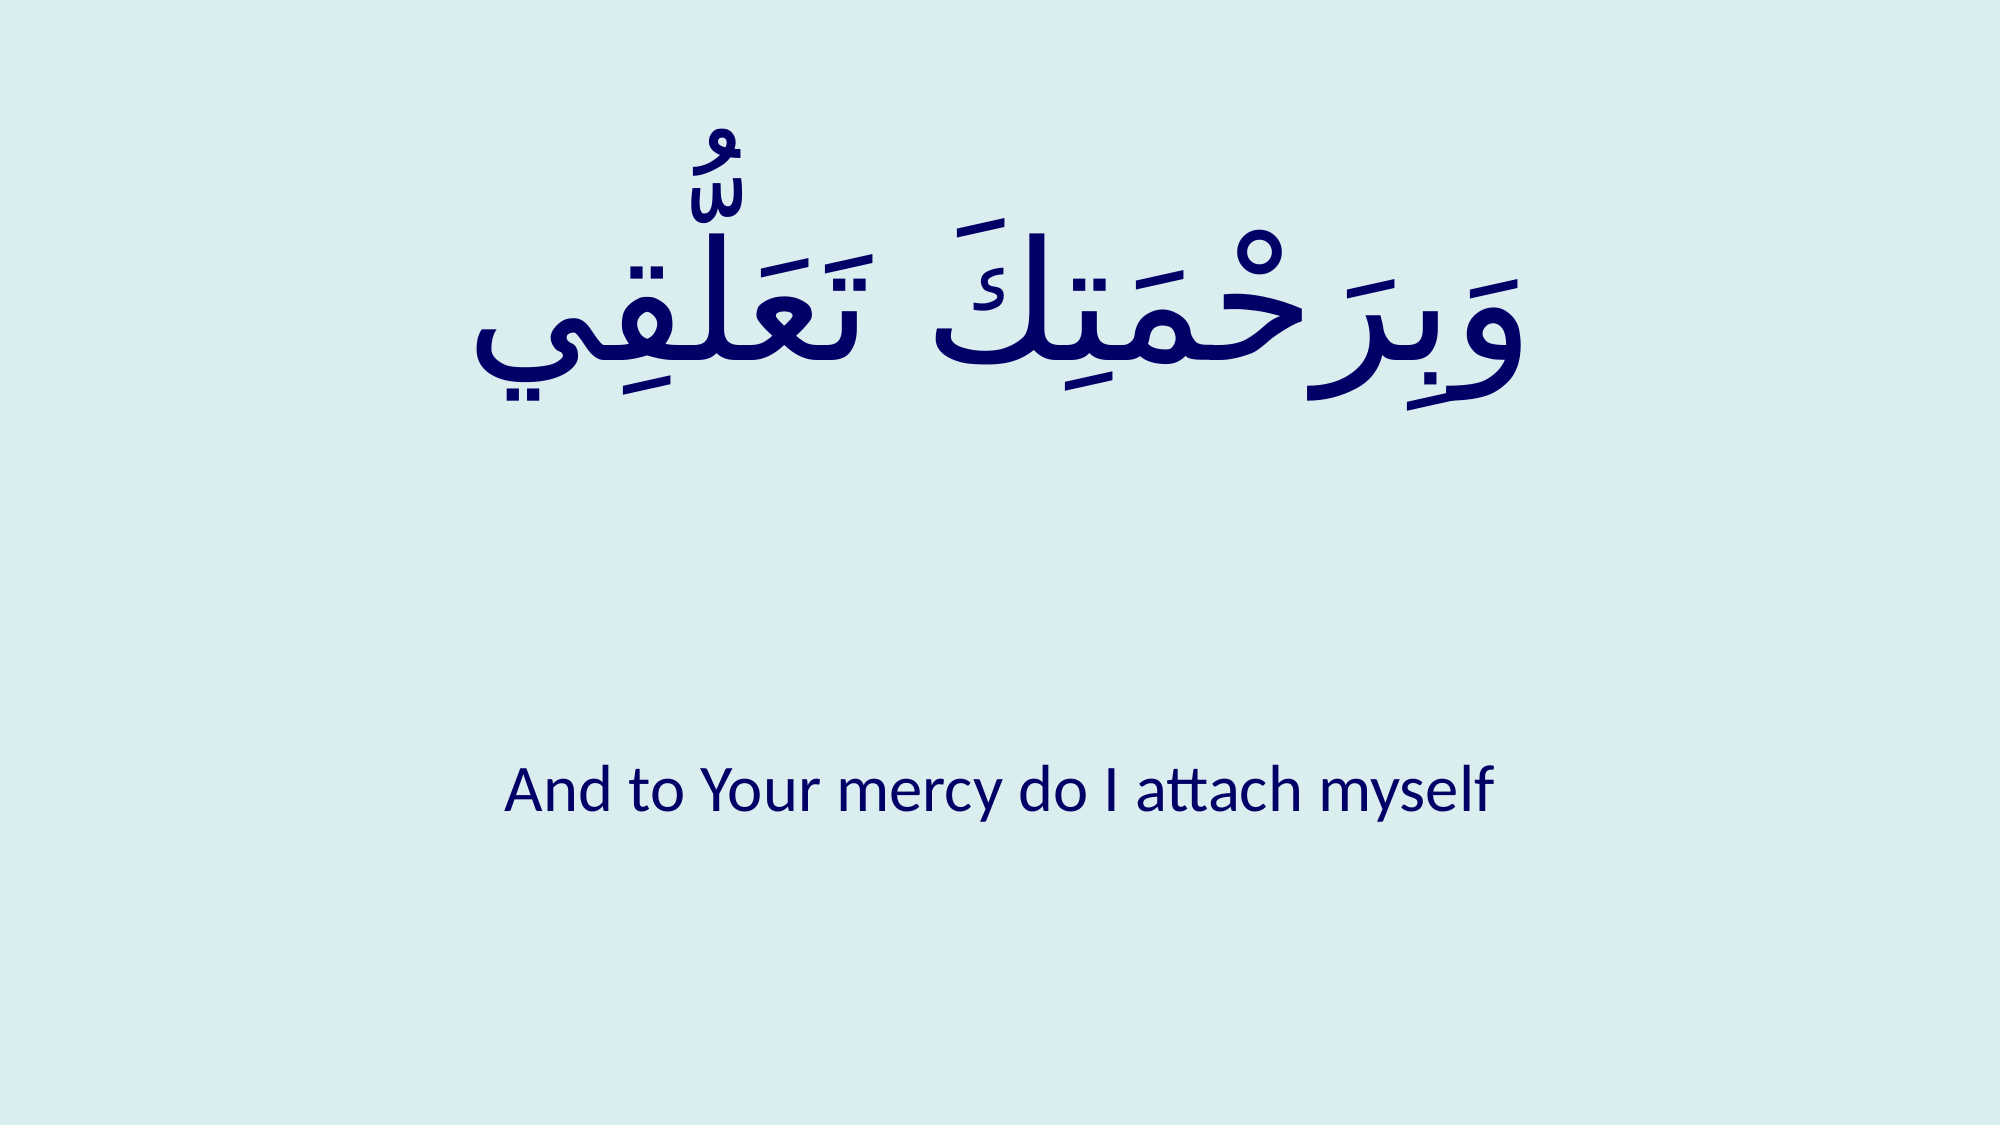

# وَبِرَحْمَتِكَ تَعَلُّقِي
And to Your mercy do I attach myself